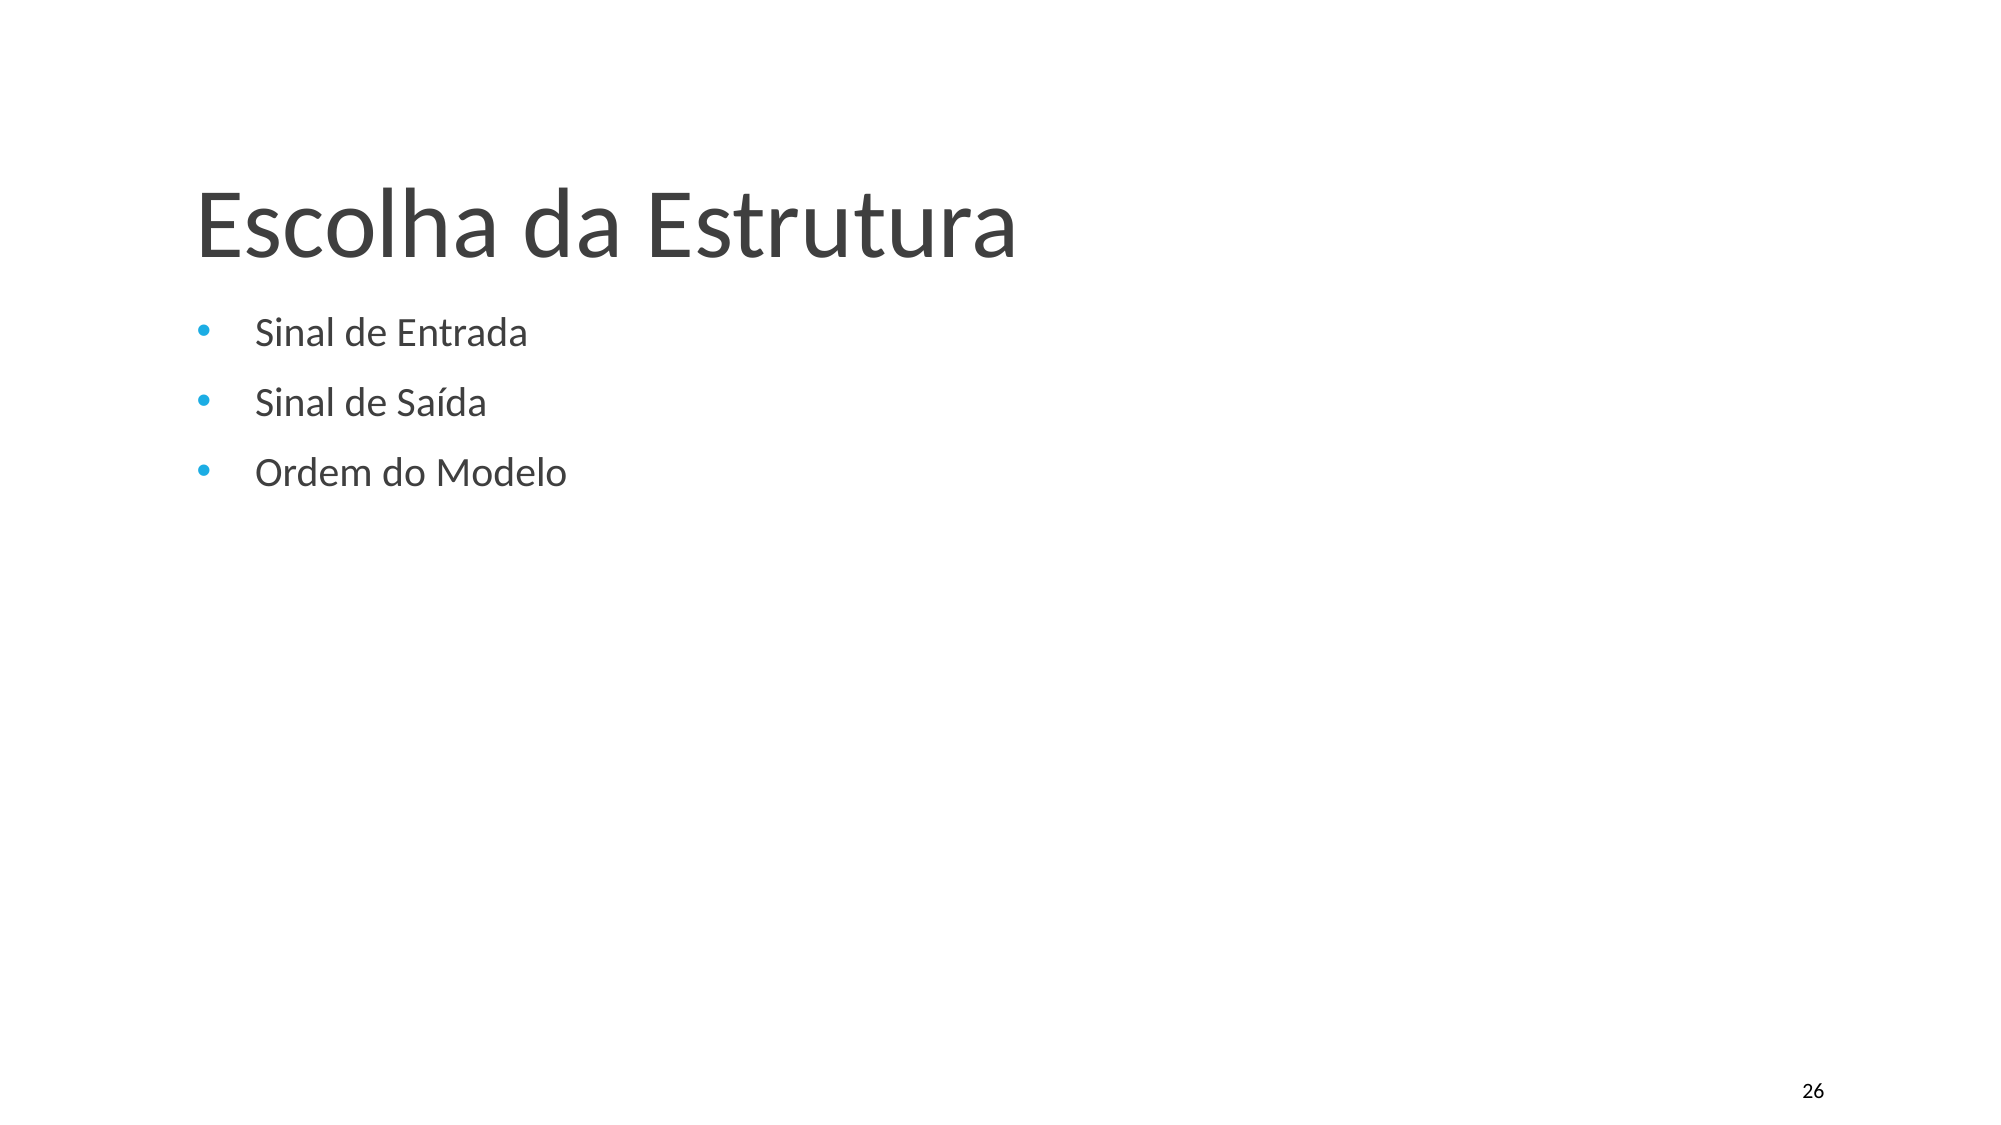

# Escolha da Estrutura
Sinal de Entrada
Sinal de Saída
Ordem do Modelo

26